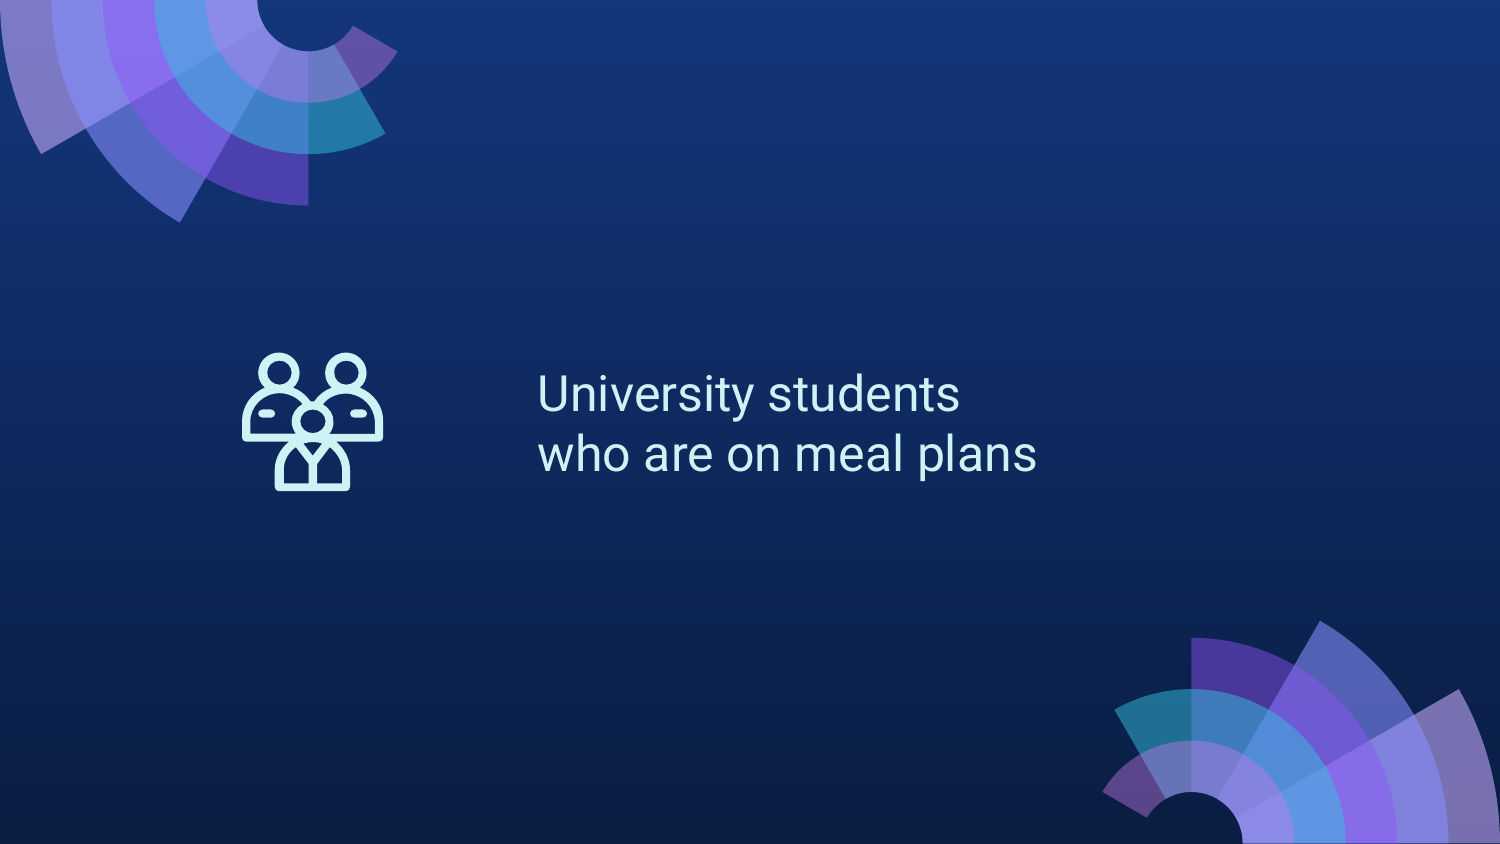

University students who are on meal plans